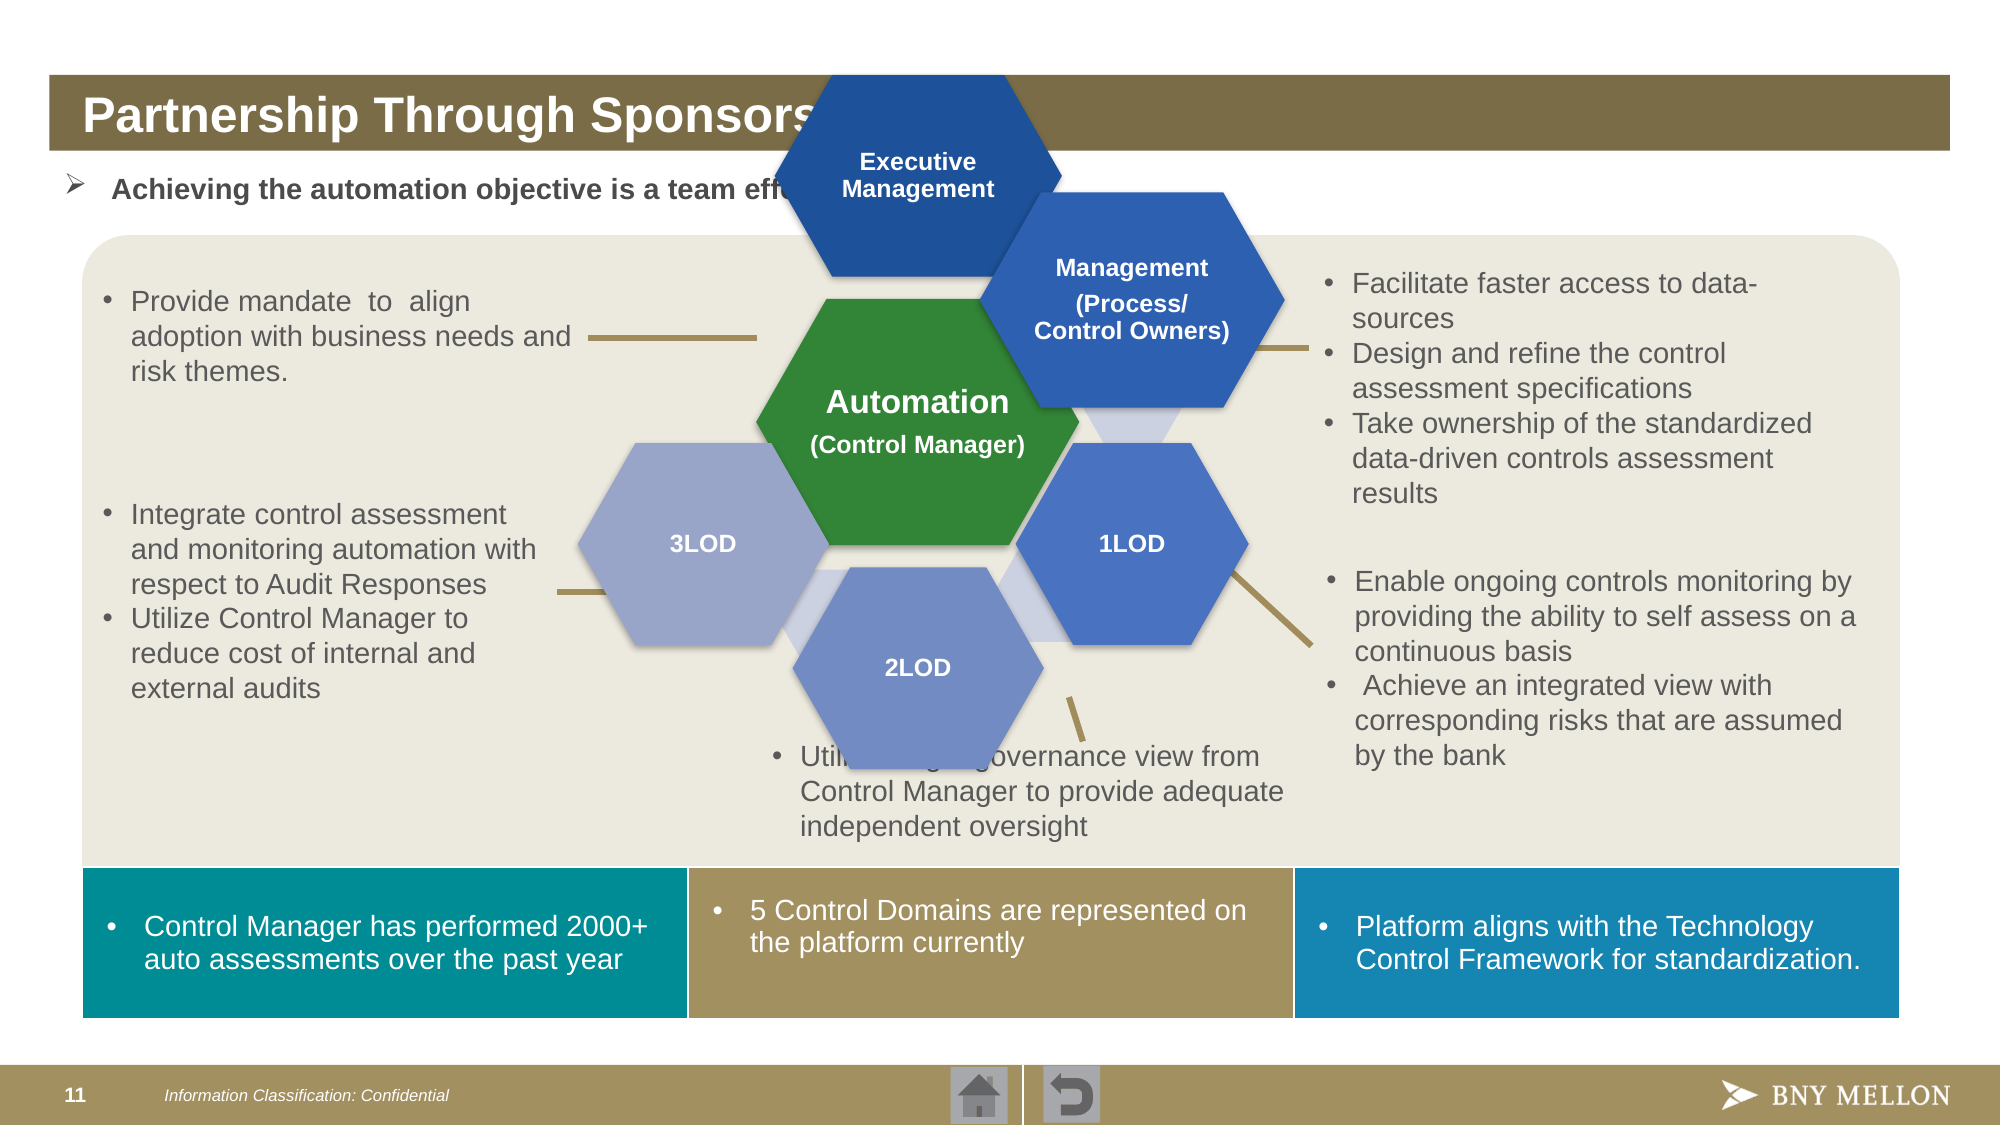

Automation
(Control Manager)
Executive Management
Management
(Process/ Control Owners)
1LOD
2LOD
3LOD

# Partnership Through Sponsorship

Achieving the automation objective is a team effort

Facilitate faster access to data-sources
Design and refine the control assessment specifications
Take ownership of the standardized data-driven controls assessment results
Provide mandate  to  align adoption with business needs and risk themes.
Integrate control assessment and monitoring automation with respect to Audit Responses
Utilize Control Manager to reduce cost of internal and external audits
Enable ongoing controls monitoring by providing the ability to self assess on a continuous basis
 Achieve an integrated view with corresponding risks that are assumed by the bank
Utilize single-governance view from Control Manager to provide adequate independent oversight
| Control Manager has performed 2000+ auto assessments over the past year | 5 Control Domains are represented on the platform currently | Platform aligns with the Technology Control Framework for standardization. |
| --- | --- | --- |